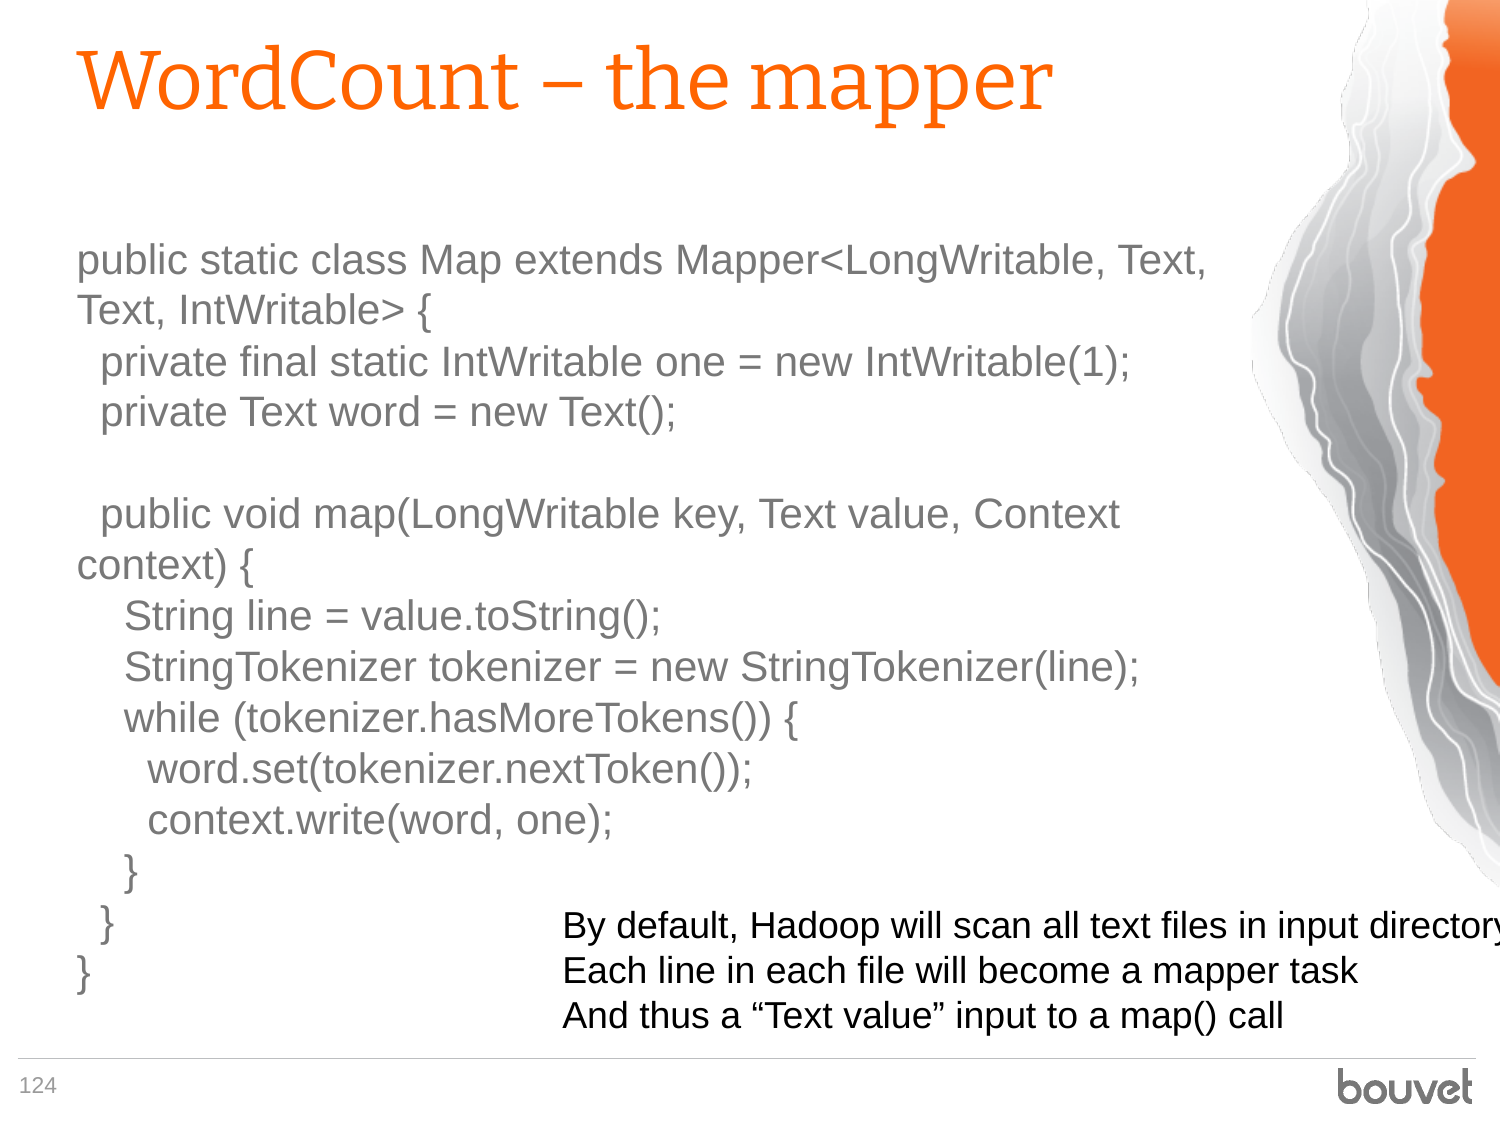

# WordCount – the mapper
public static class Map extends Mapper<LongWritable, Text, Text, IntWritable> {
  private final static IntWritable one = new IntWritable(1);
  private Text word = new Text();

  public void map(LongWritable key, Text value, Context context) {
    String line = value.toString();
    StringTokenizer tokenizer = new StringTokenizer(line);
    while (tokenizer.hasMoreTokens()) {
      word.set(tokenizer.nextToken());
      context.write(word, one);
    }
  }
}
By default, Hadoop will scan all text files in input directory
Each line in each file will become a mapper task
And thus a “Text value” input to a map() call
124